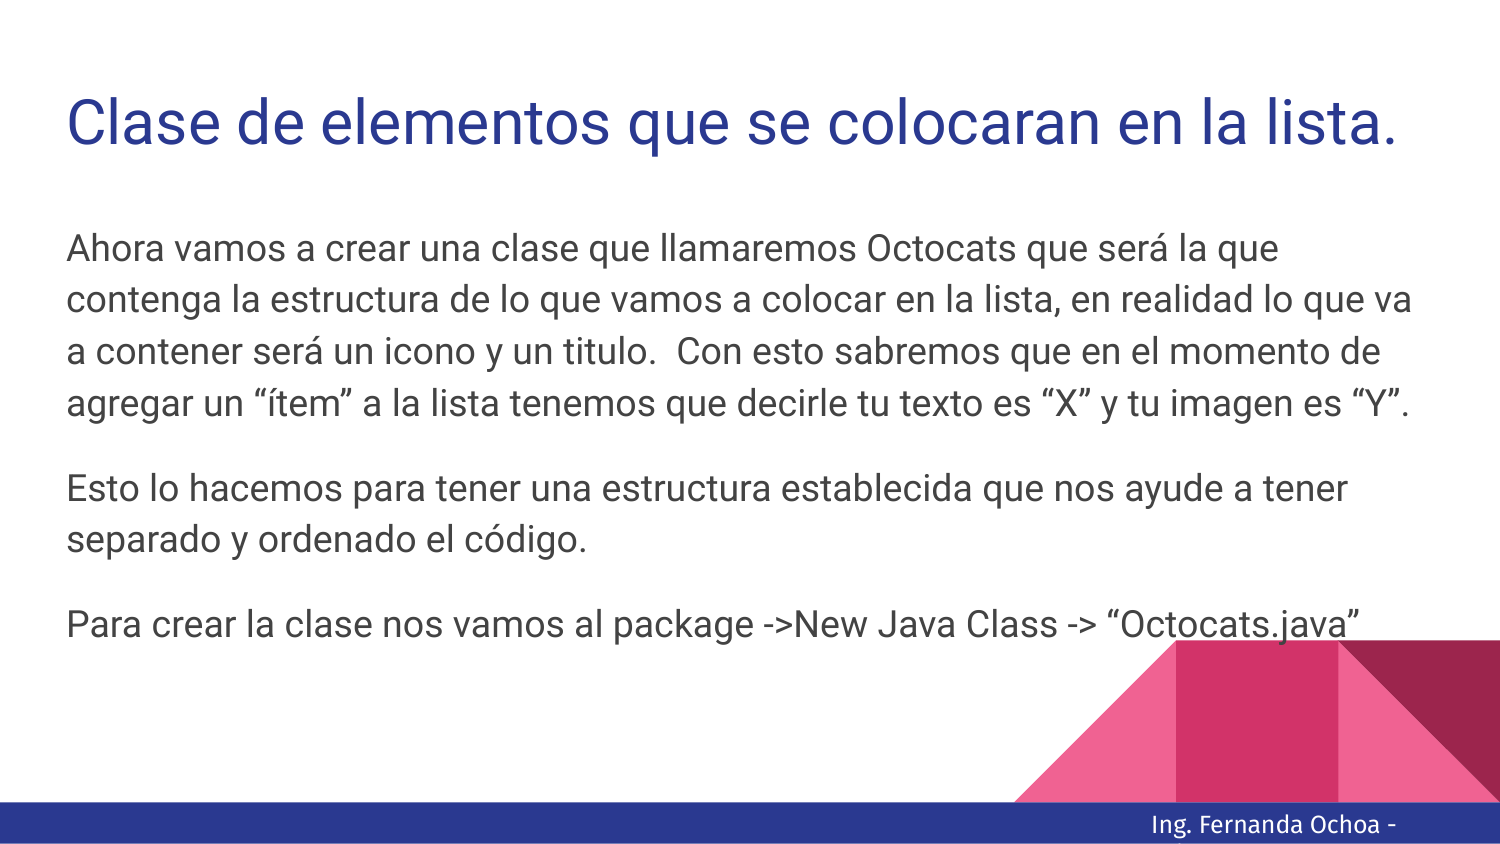

# Clase de elementos que se colocaran en la lista.
Ahora vamos a crear una clase que llamaremos Octocats que será la que contenga la estructura de lo que vamos a colocar en la lista, en realidad lo que va a contener será un icono y un titulo.  Con esto sabremos que en el momento de agregar un “ítem” a la lista tenemos que decirle tu texto es “X” y tu imagen es “Y”.
Esto lo hacemos para tener una estructura establecida que nos ayude a tener separado y ordenado el código.
Para crear la clase nos vamos al package ->New Java Class -> “Octocats.java”

Ing. Fernanda Ochoa - @imonsh